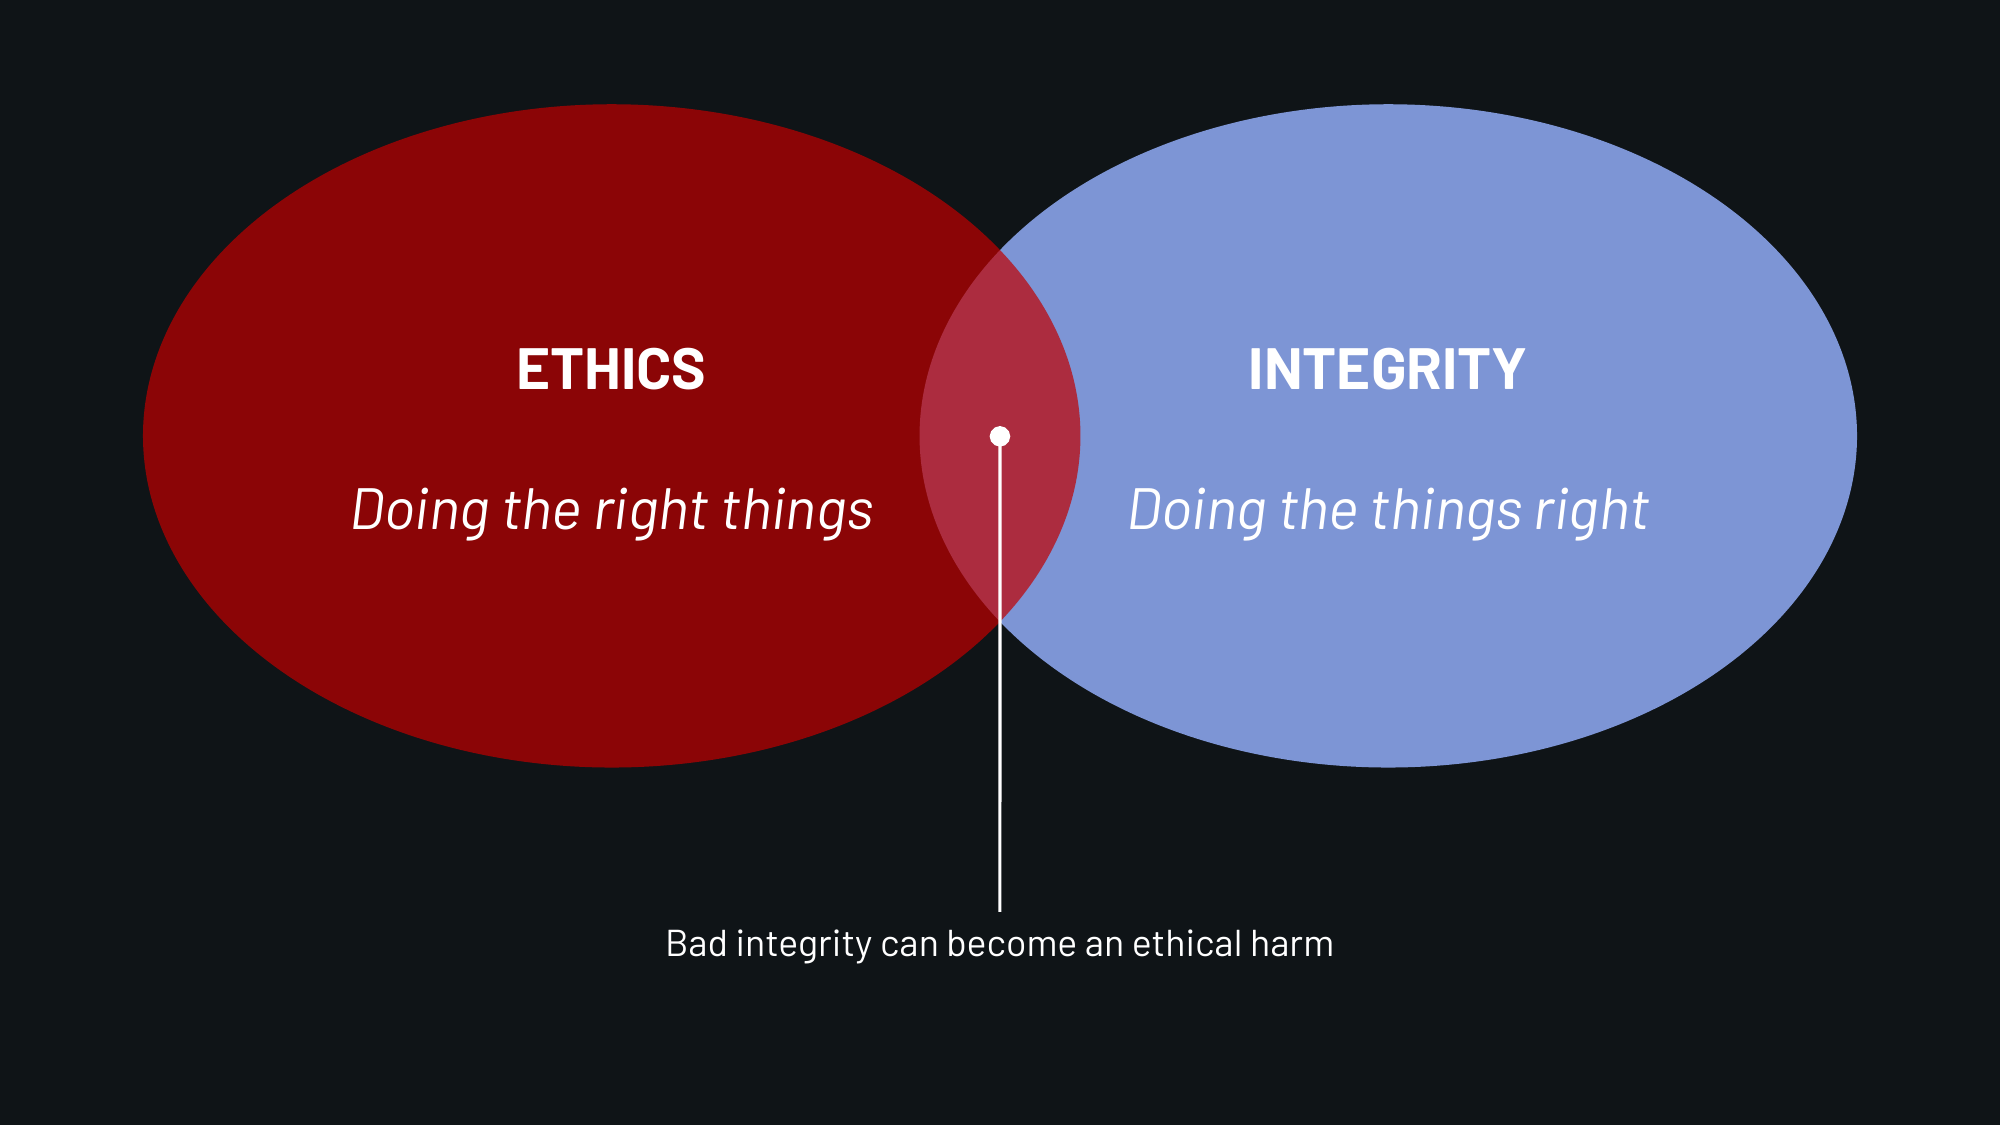

INTEGRITY

Doing the things right
ETHICS

Doing the right things
Bad integrity can become an ethical harm